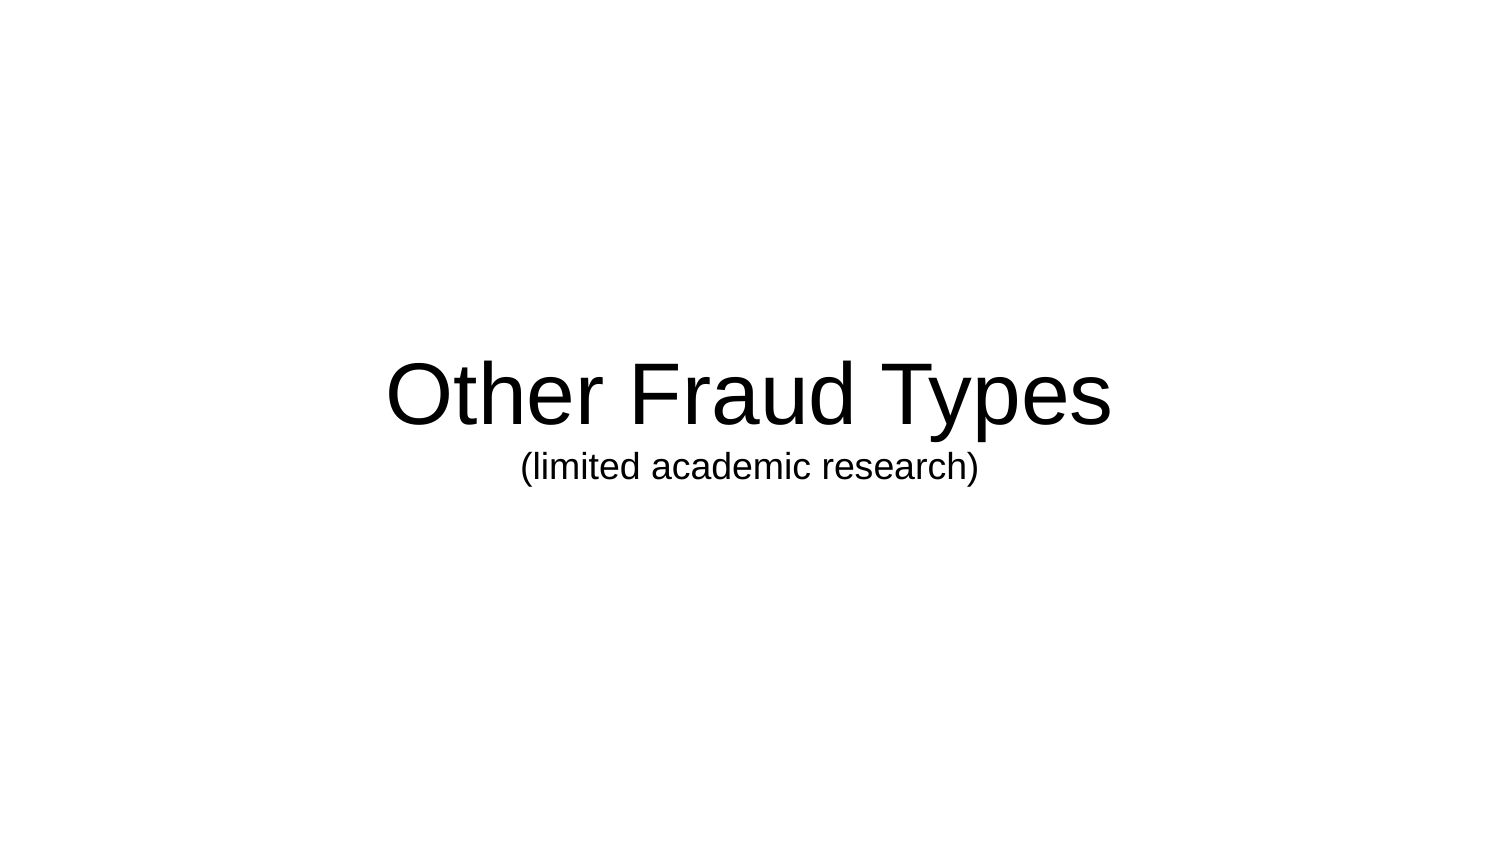

# Other Fraud Types
(limited academic research)